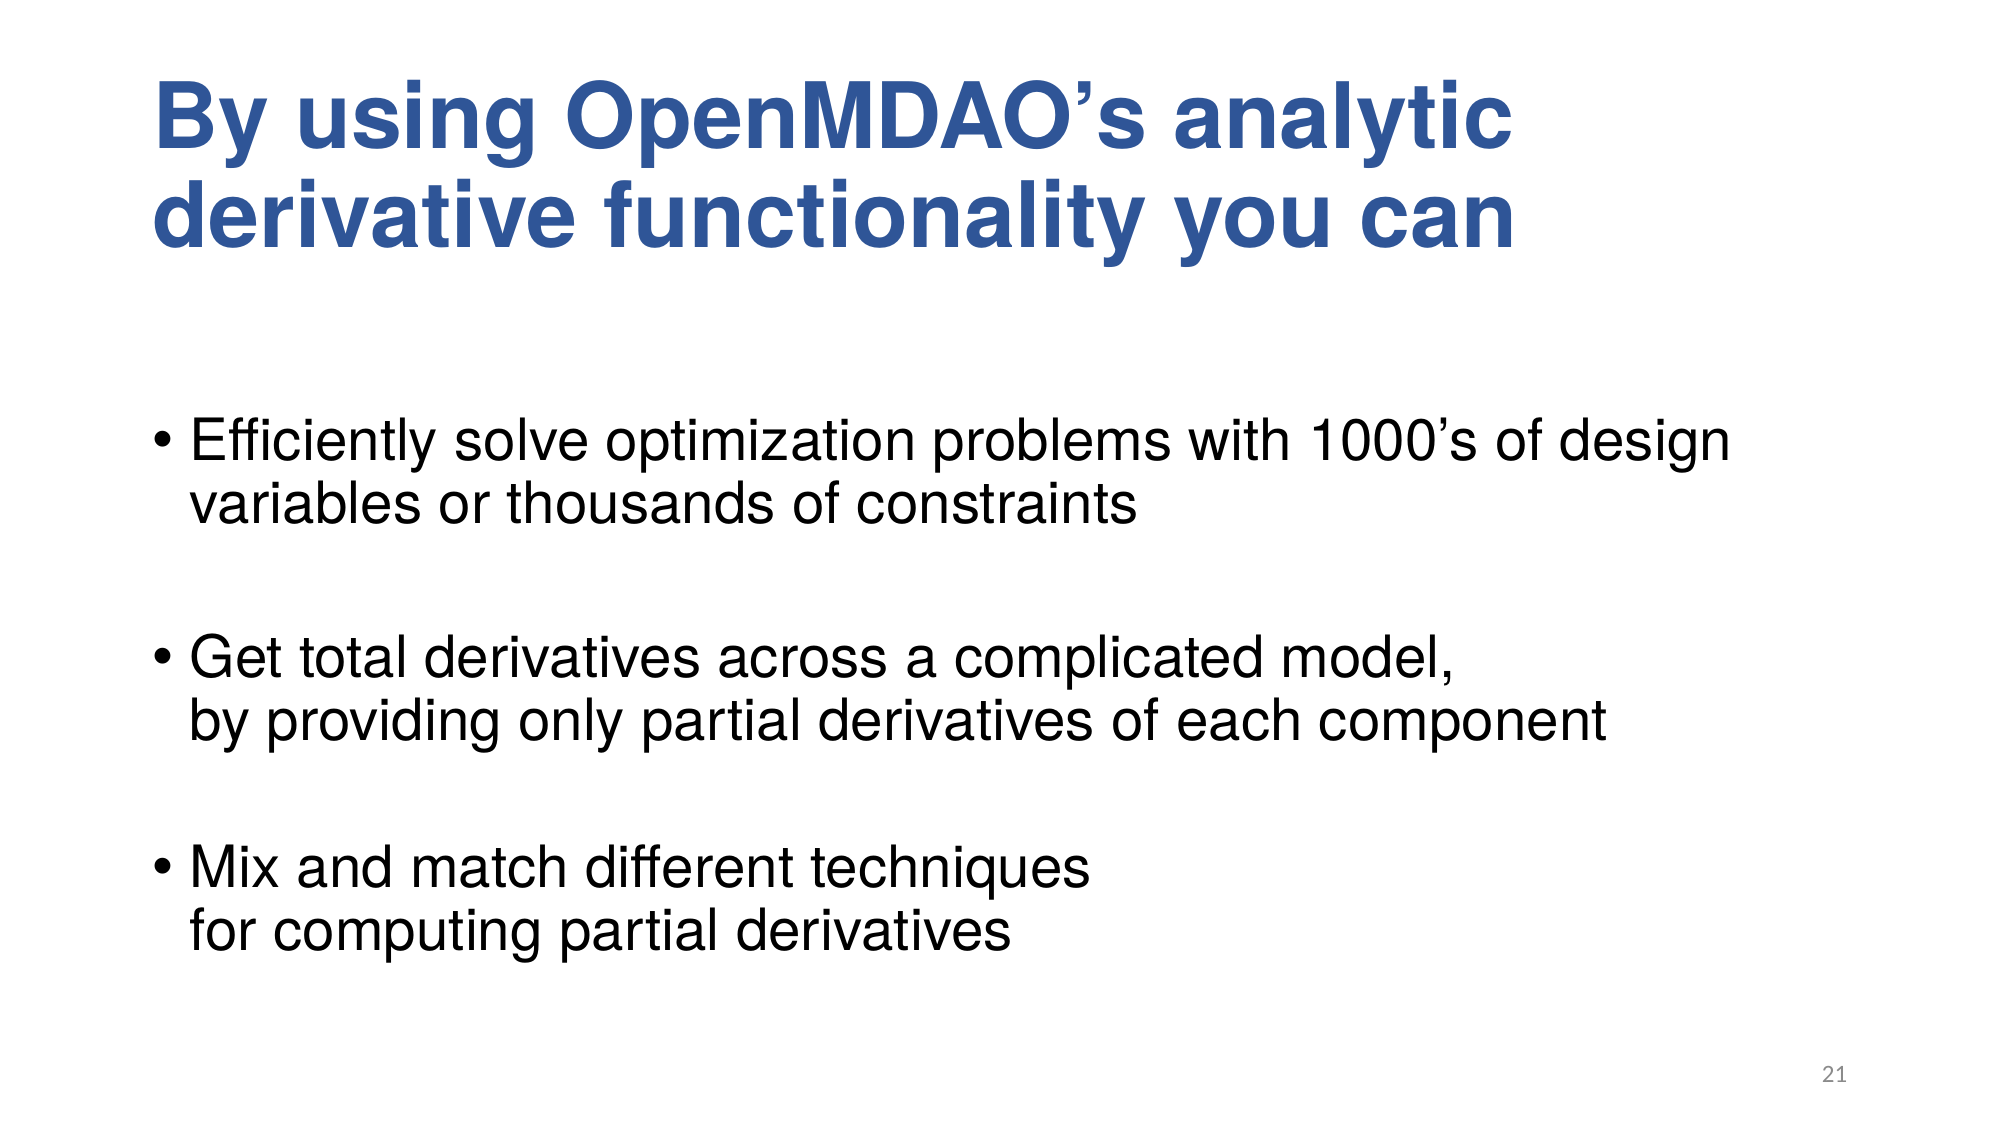

# By using OpenMDAO’s analytic derivative functionality you can
Efficiently solve optimization problems with 1000’s of design variables or thousands of constraints
Get total derivatives across a complicated model,
by providing only partial derivatives of each component
Mix and match different techniques
for computing partial derivatives
21